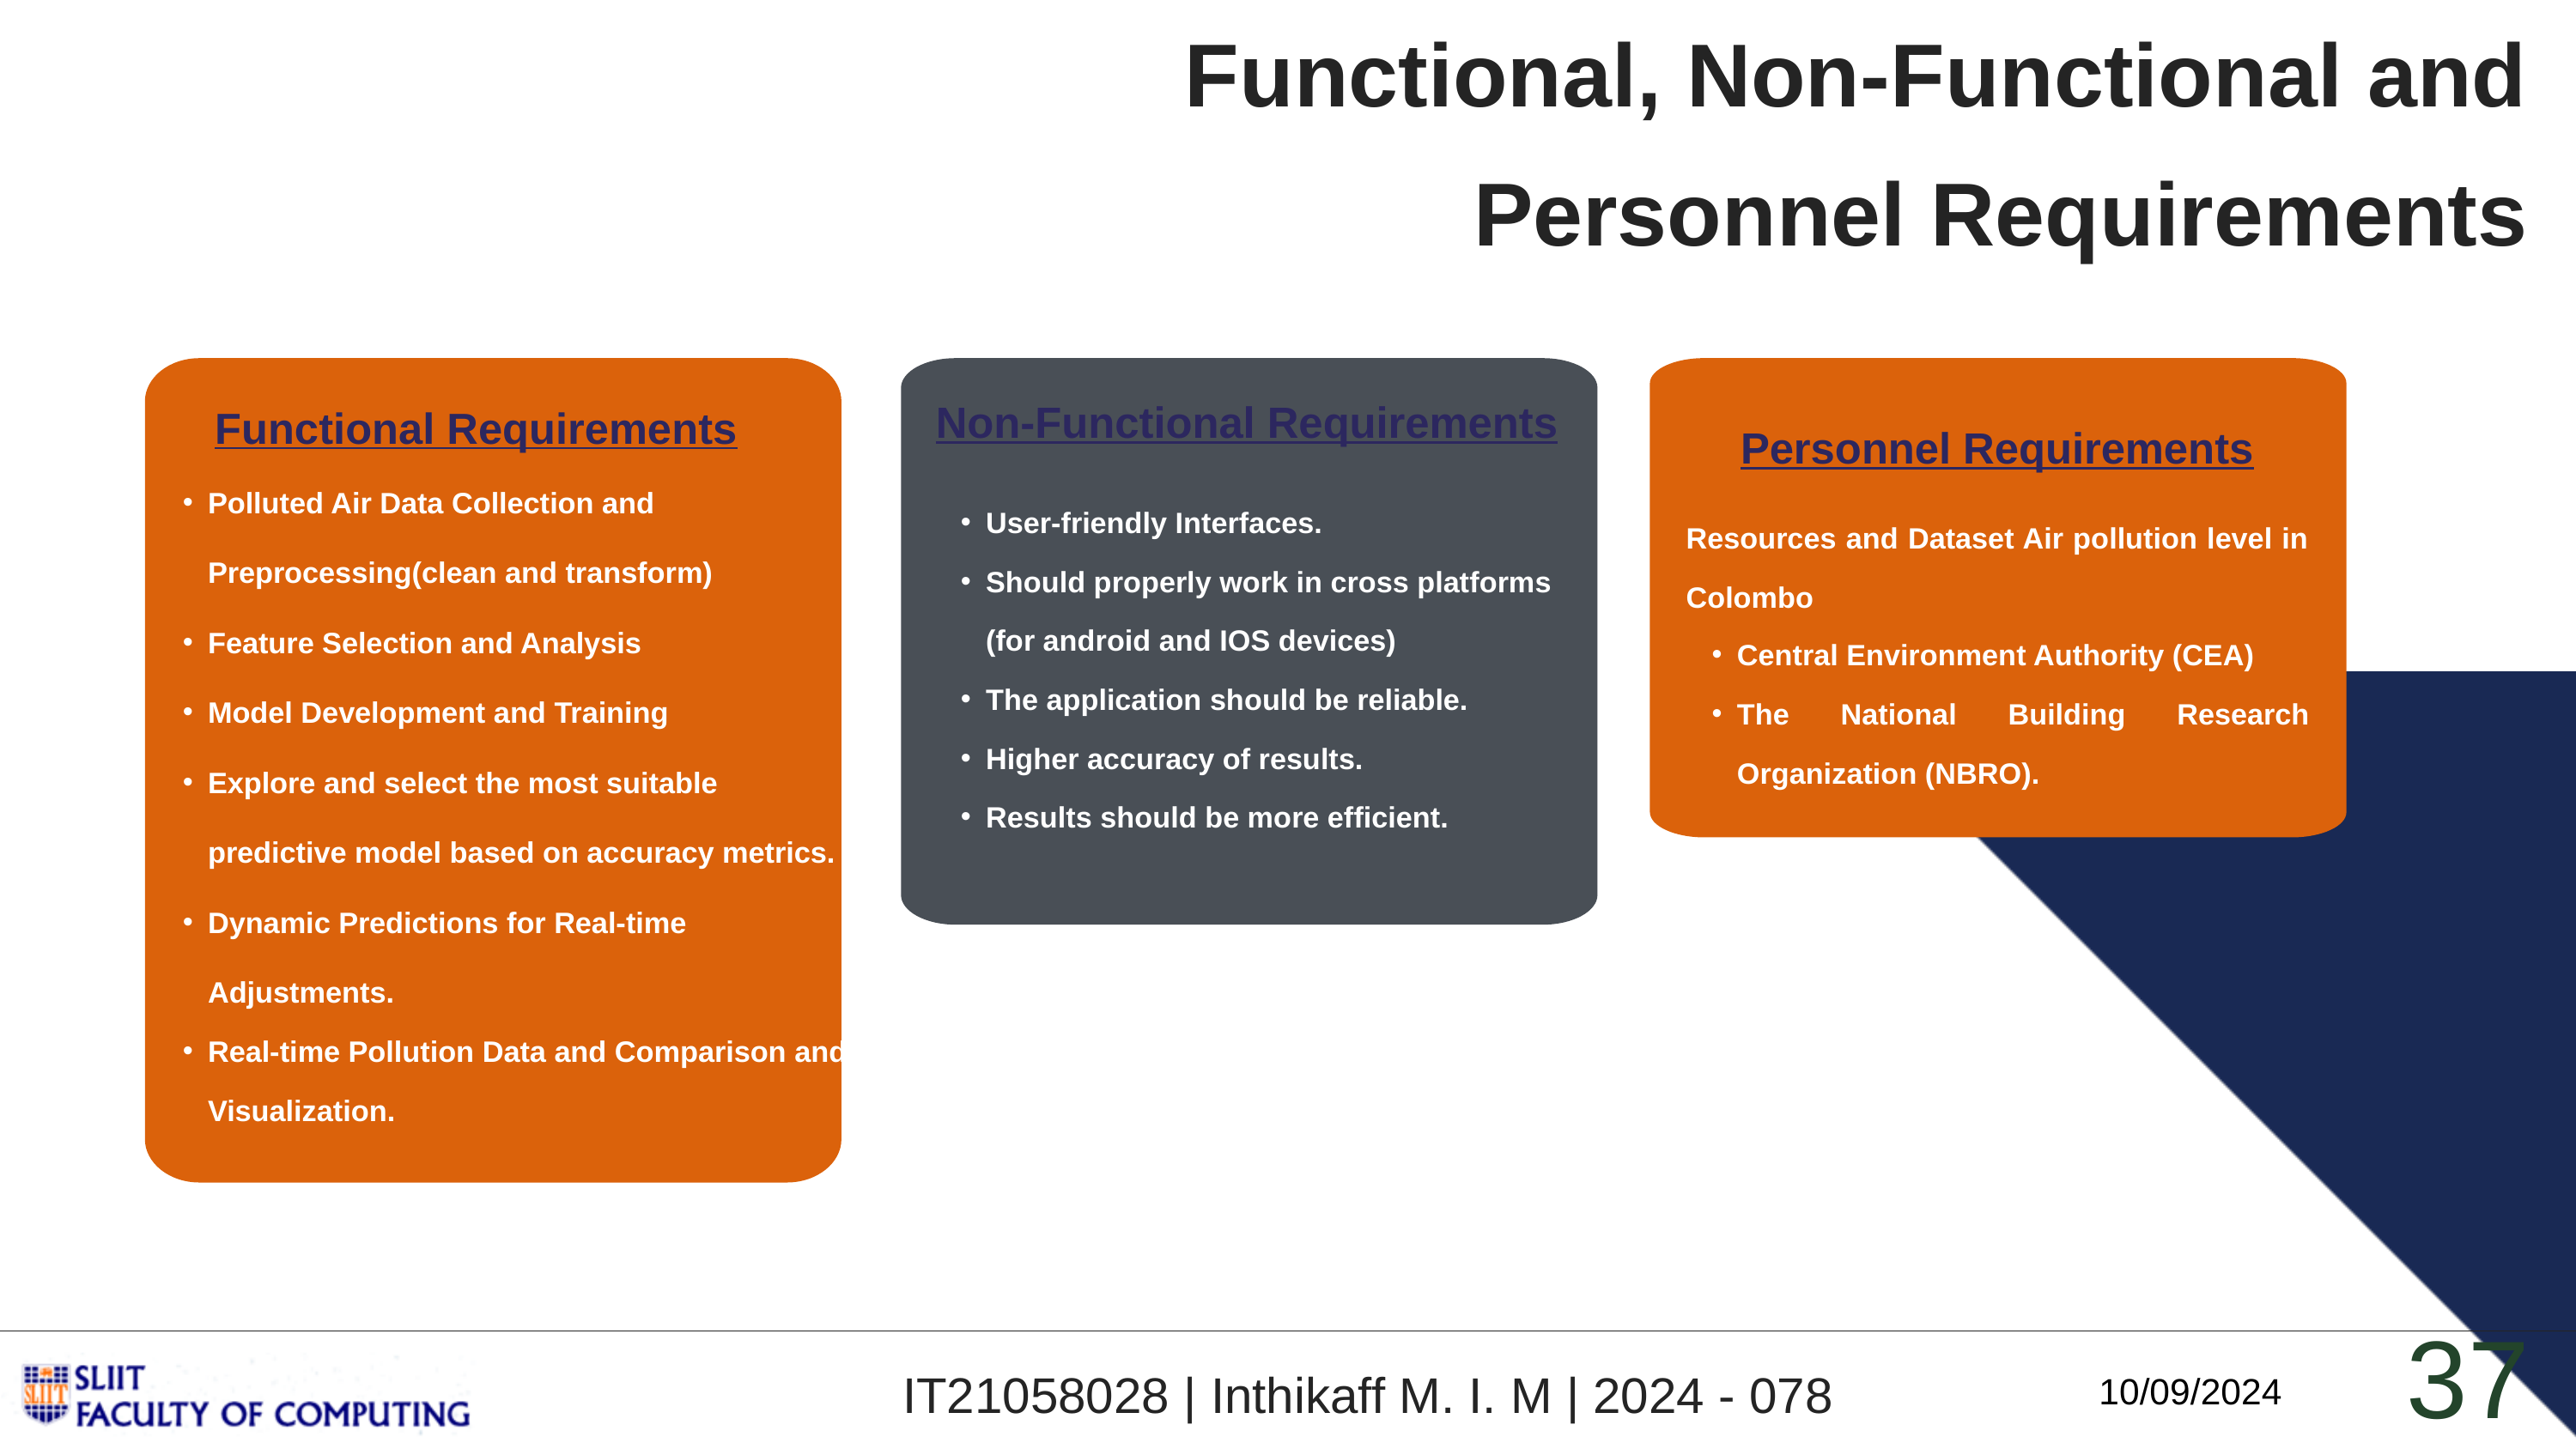

Functional, Non-Functional and Personnel Requirements

Non-Functional Requirements
Functional Requirements
Personnel Requirements
Polluted Air Data Collection and Preprocessing(clean and transform)
Feature Selection and Analysis
Model Development and Training
Explore and select the most suitable predictive model based on accuracy metrics.
Dynamic Predictions for Real-time Adjustments.
Real-time Pollution Data and Comparison and Visualization.
User-friendly Interfaces.
Should properly work in cross platforms (for android and IOS devices)
The application should be reliable.
Higher accuracy of results.
Results should be more efficient.
Resources and Dataset Air pollution level in Colombo

Central Environment Authority (CEA)
The National Building Research Organization (NBRO).

37

IT21058028 | Inthikaff M. I. M | 2024 - 078
10/09/2024